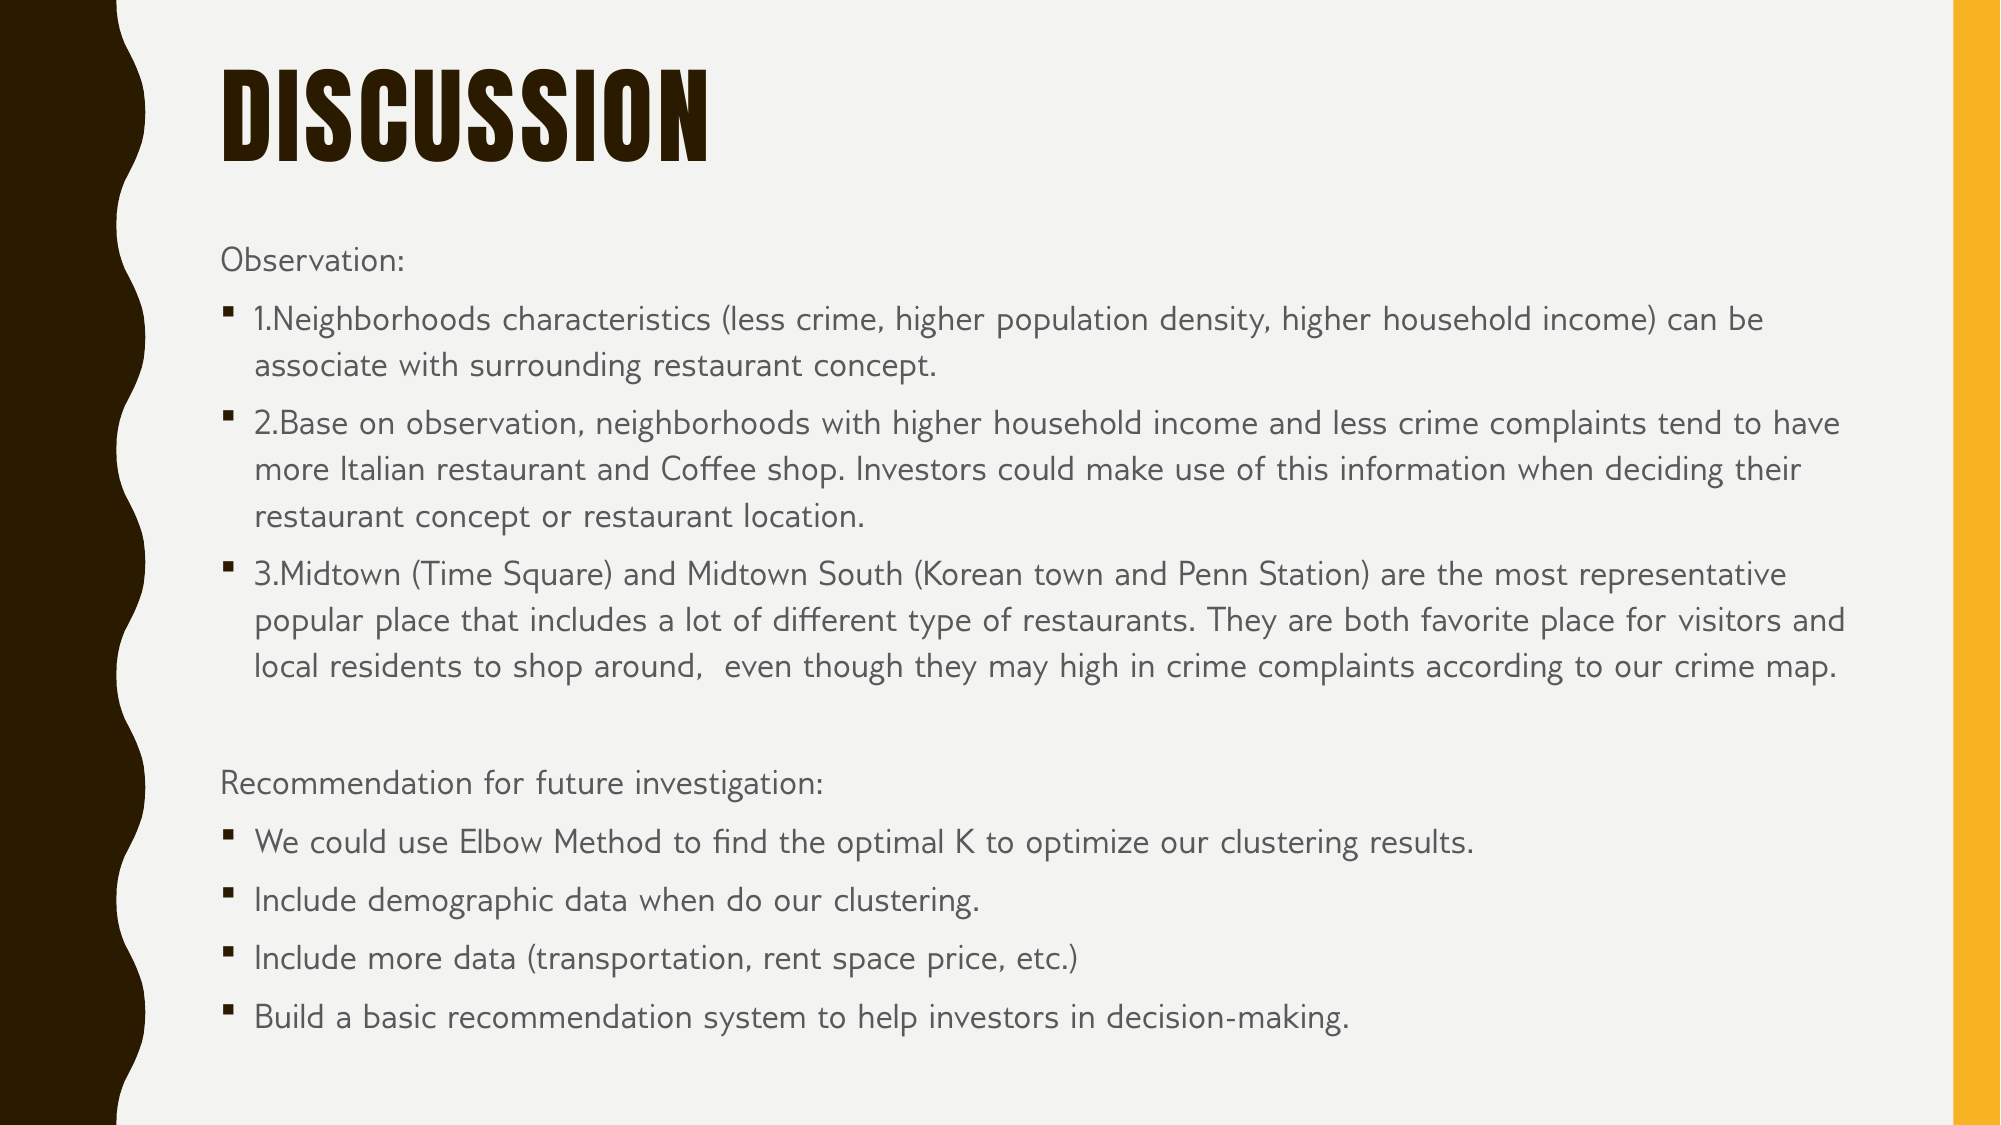

# discussion
Observation:
1.Neighborhoods characteristics (less crime, higher population density, higher household income) can be associate with surrounding restaurant concept.
2.Base on observation, neighborhoods with higher household income and less crime complaints tend to have more Italian restaurant and Coffee shop. Investors could make use of this information when deciding their restaurant concept or restaurant location.
3.Midtown (Time Square) and Midtown South (Korean town and Penn Station) are the most representative popular place that includes a lot of different type of restaurants. They are both favorite place for visitors and local residents to shop around,  even though they may high in crime complaints according to our crime map.

Recommendation for future investigation:
We could use Elbow Method to find the optimal K to optimize our clustering results.
Include demographic data when do our clustering.
Include more data (transportation, rent space price, etc.)
Build a basic recommendation system to help investors in decision-making.